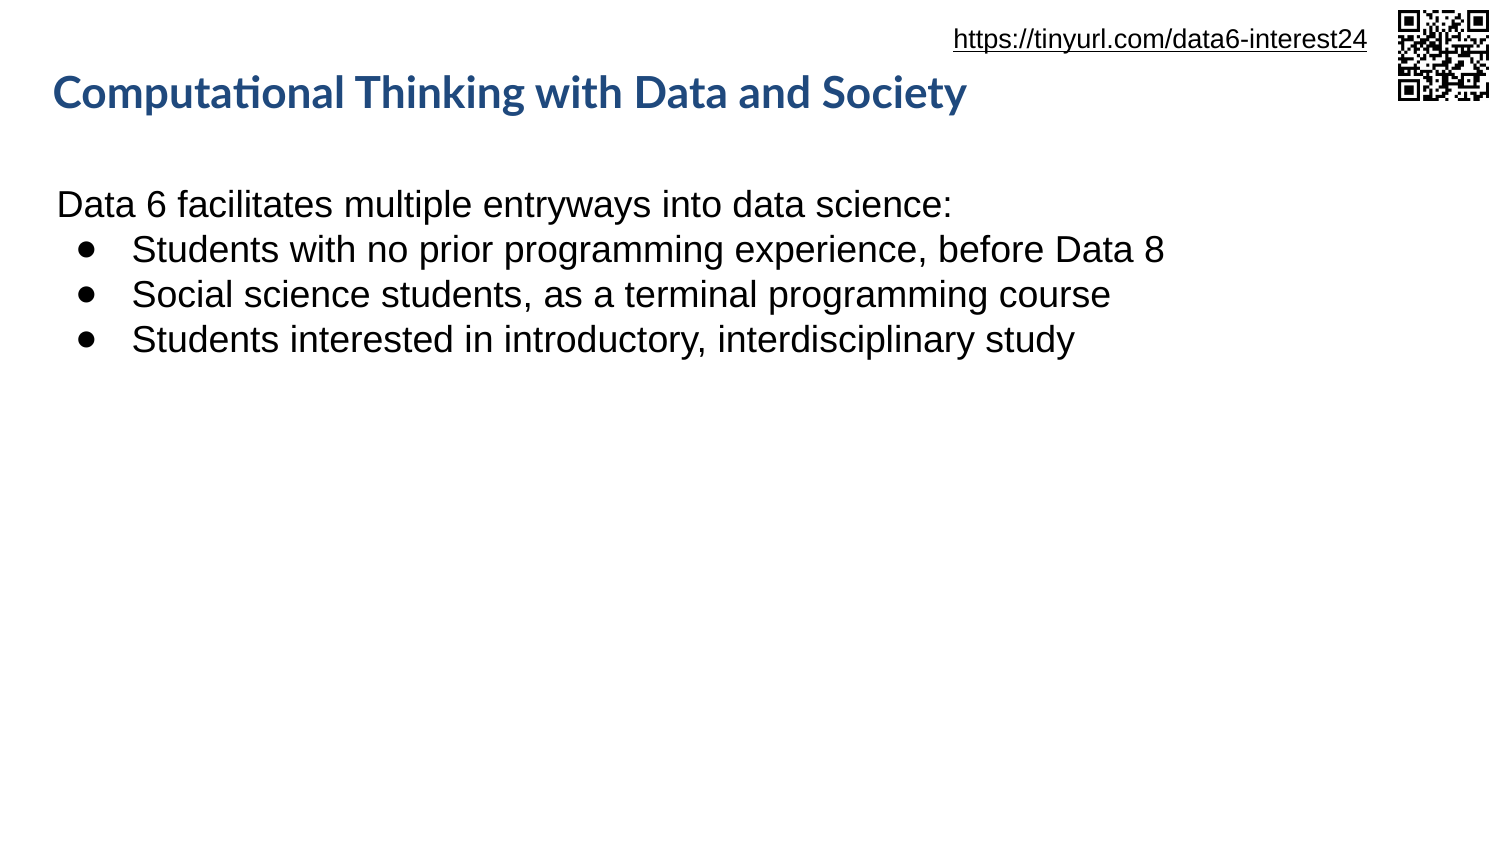

Computational Thinking with Data and Society
Data 6 facilitates multiple entryways into data science:
Students with no prior programming experience, before Data 8
Social science students, as a terminal programming course
Students interested in introductory, interdisciplinary study